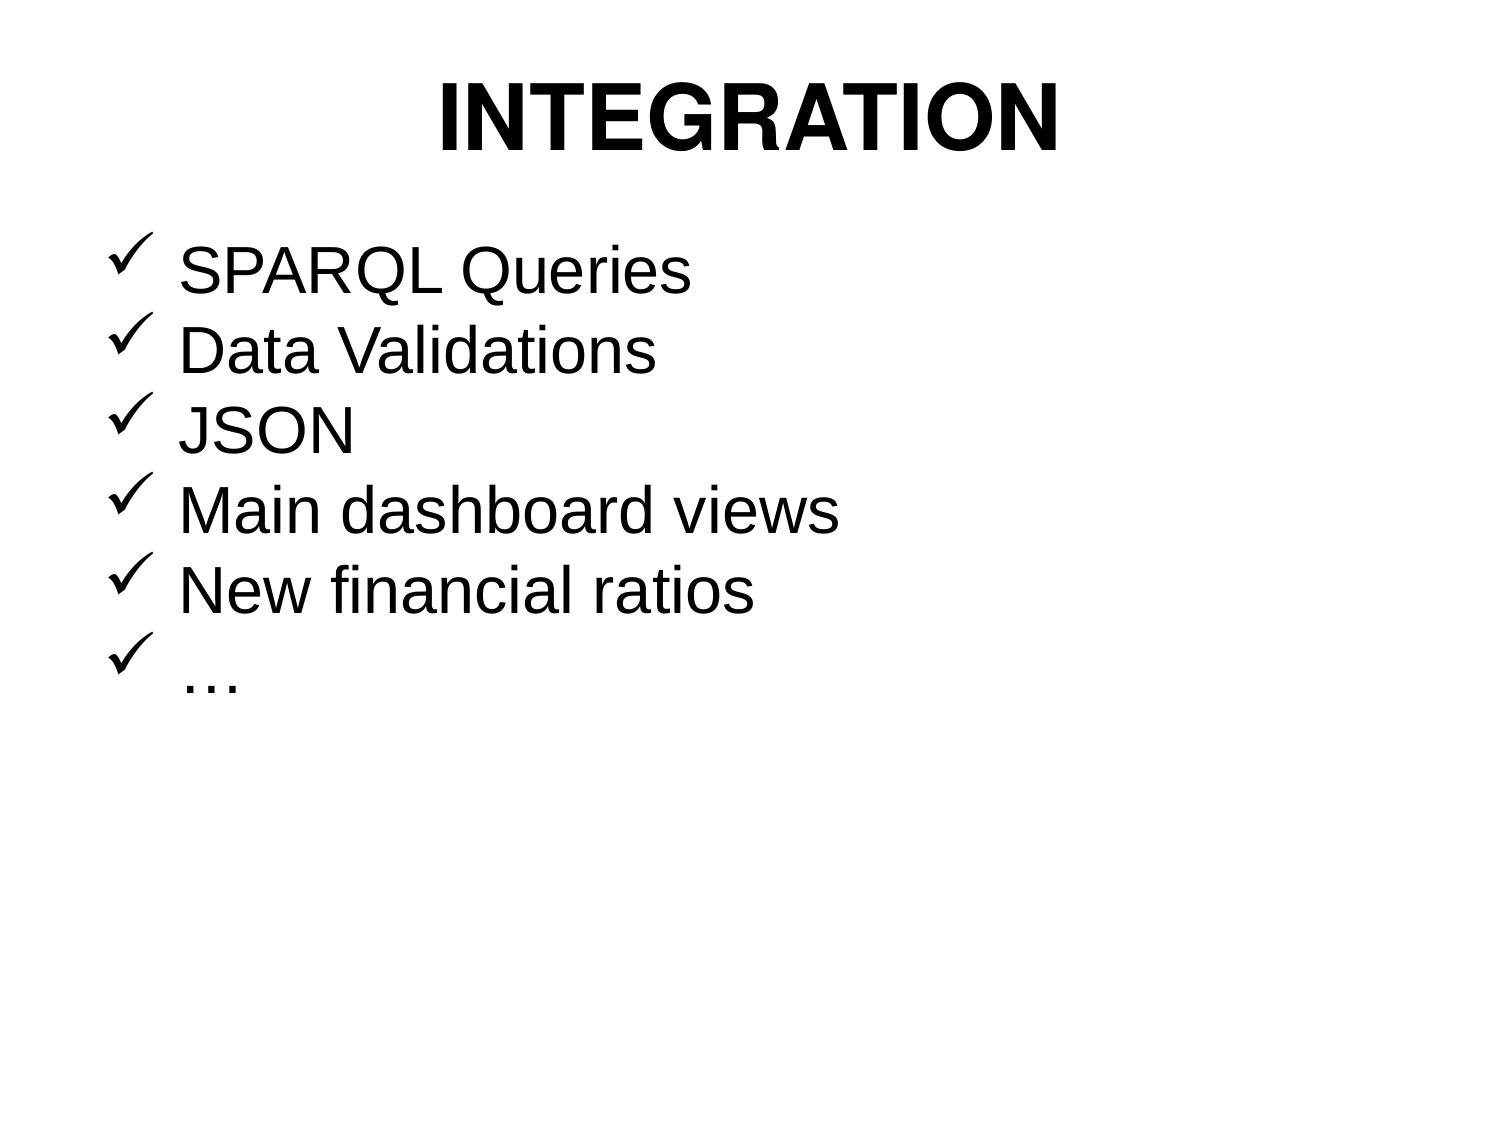

# INTEGRATION
SPARQL Queries
Data Validations
JSON
Main dashboard views
New financial ratios
…